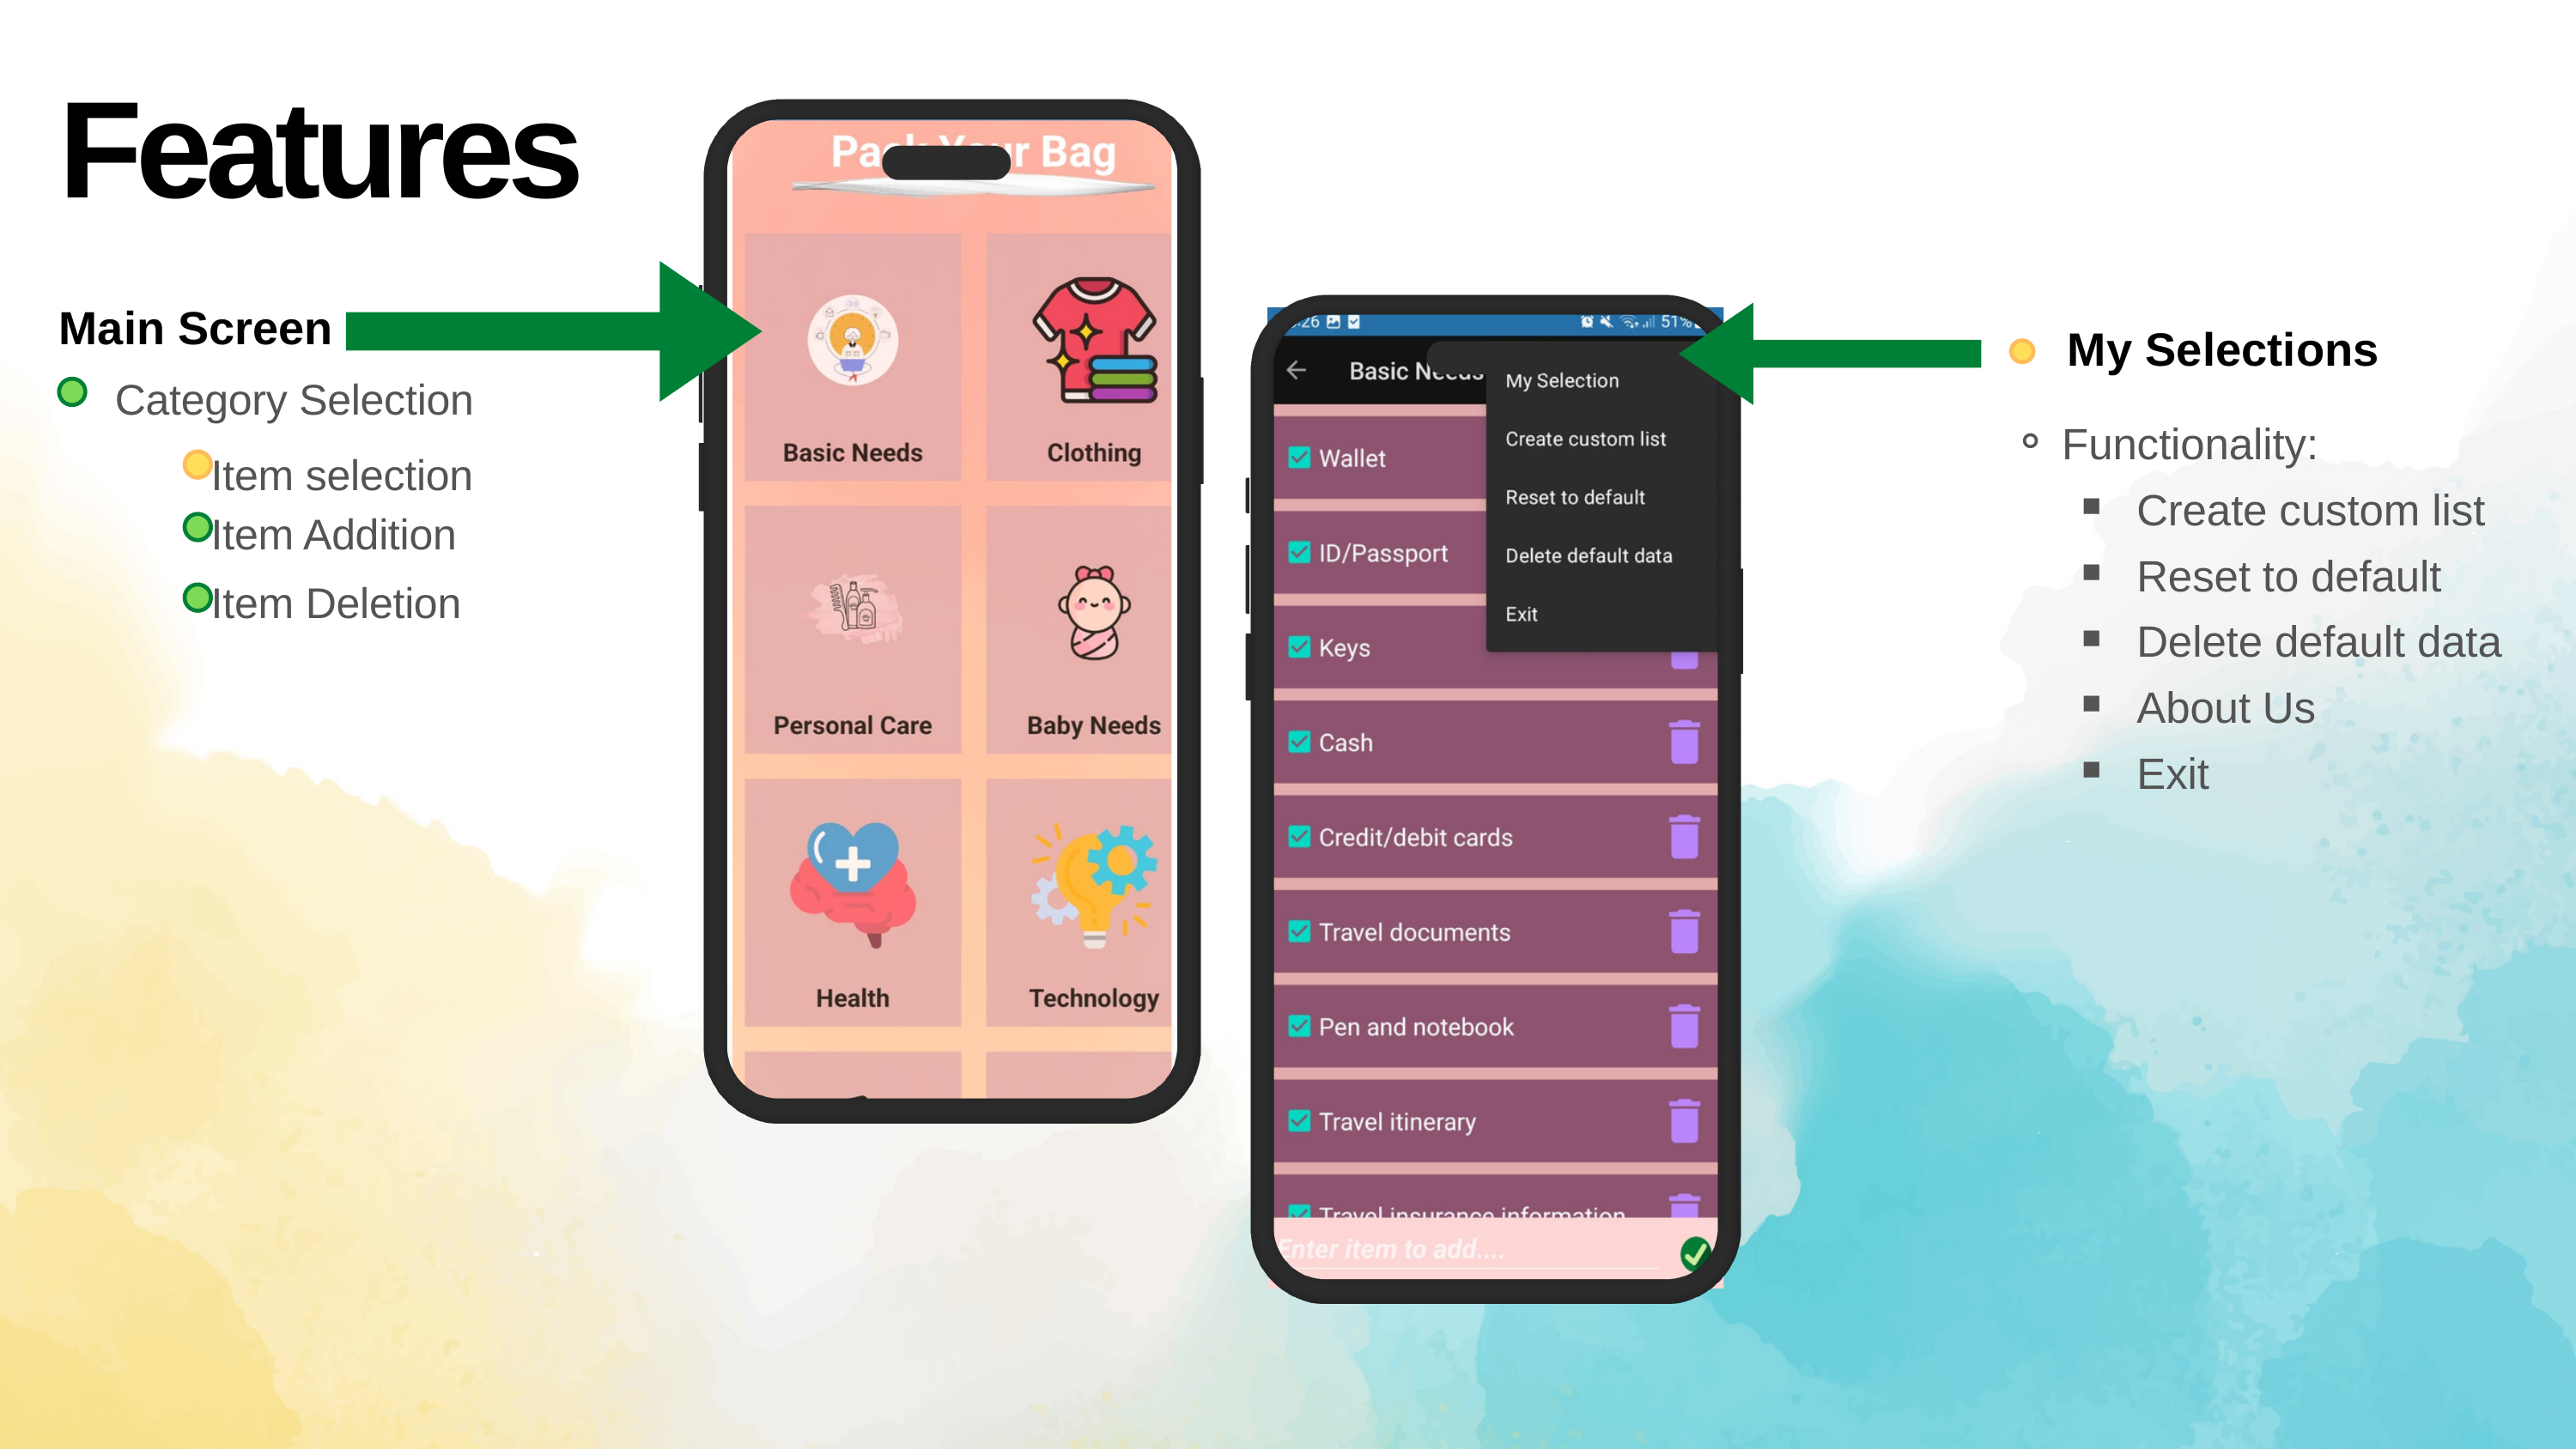

Features

Main Screen

My Selections

Functionality:
Create custom list
Reset to default
Delete default data
About Us
Exit

Category Selection

Item selection

Item Addition

Item Deletion